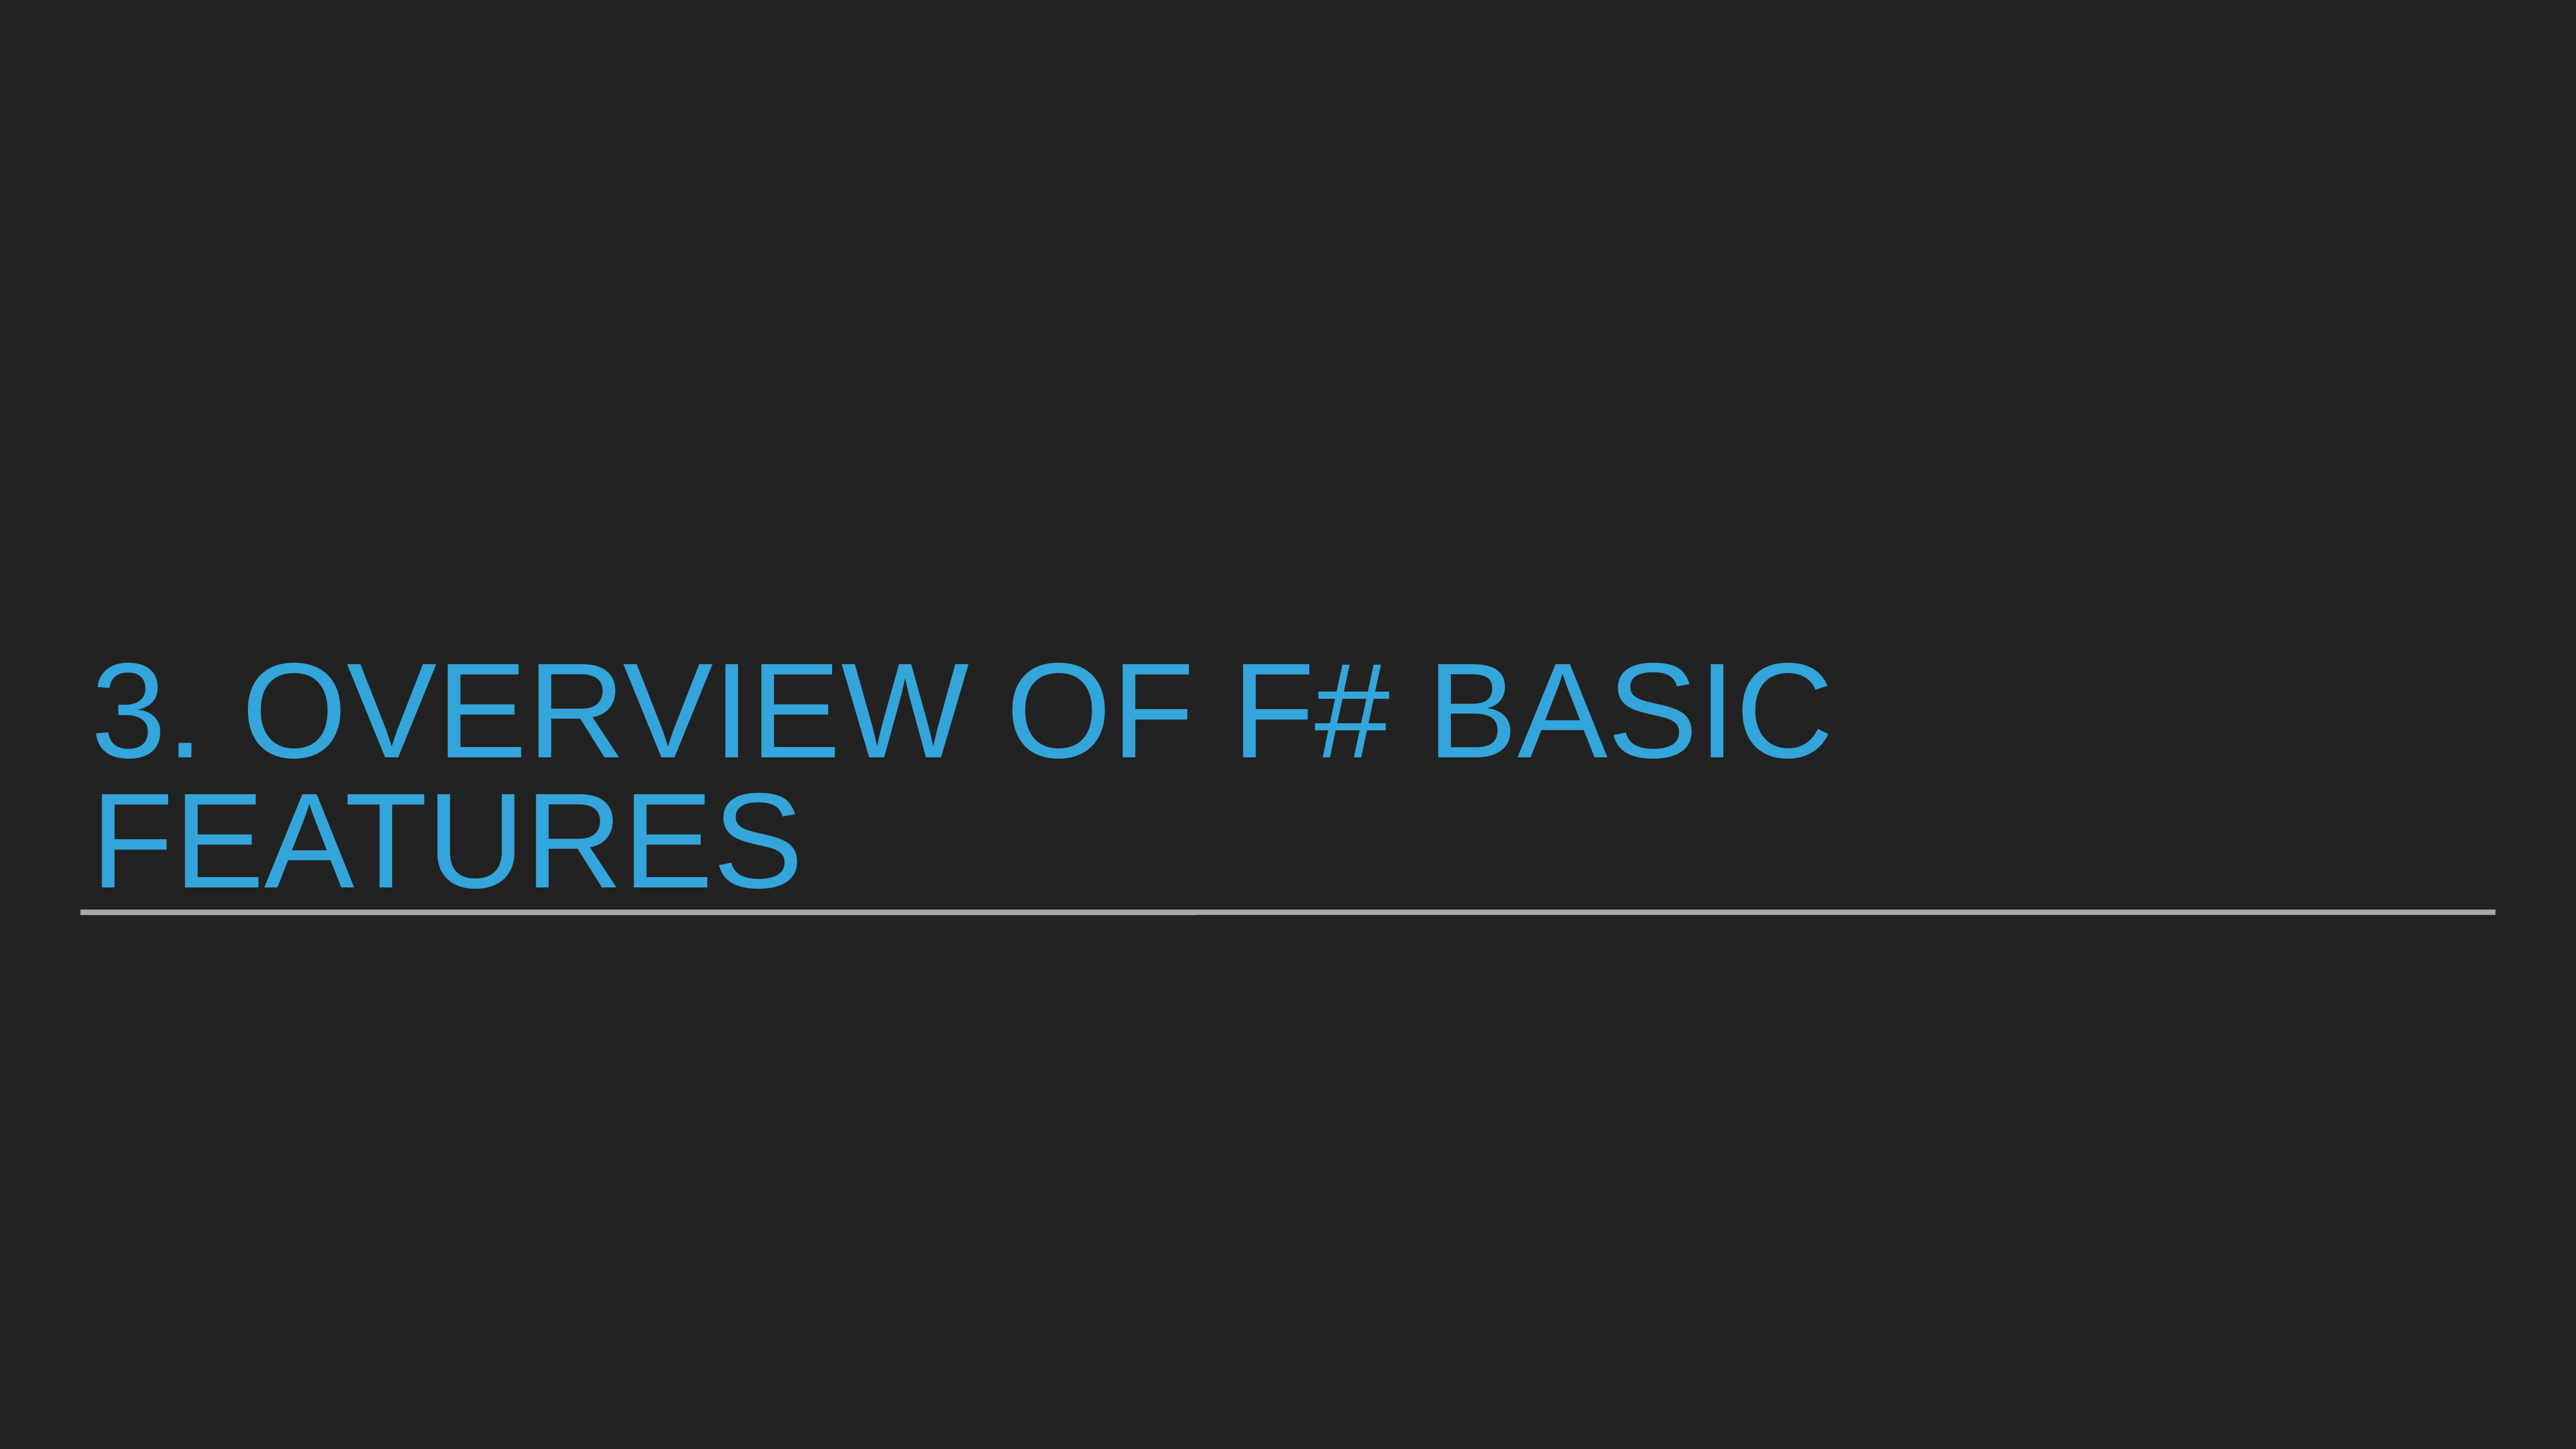

# 3. Overview of F# basic features